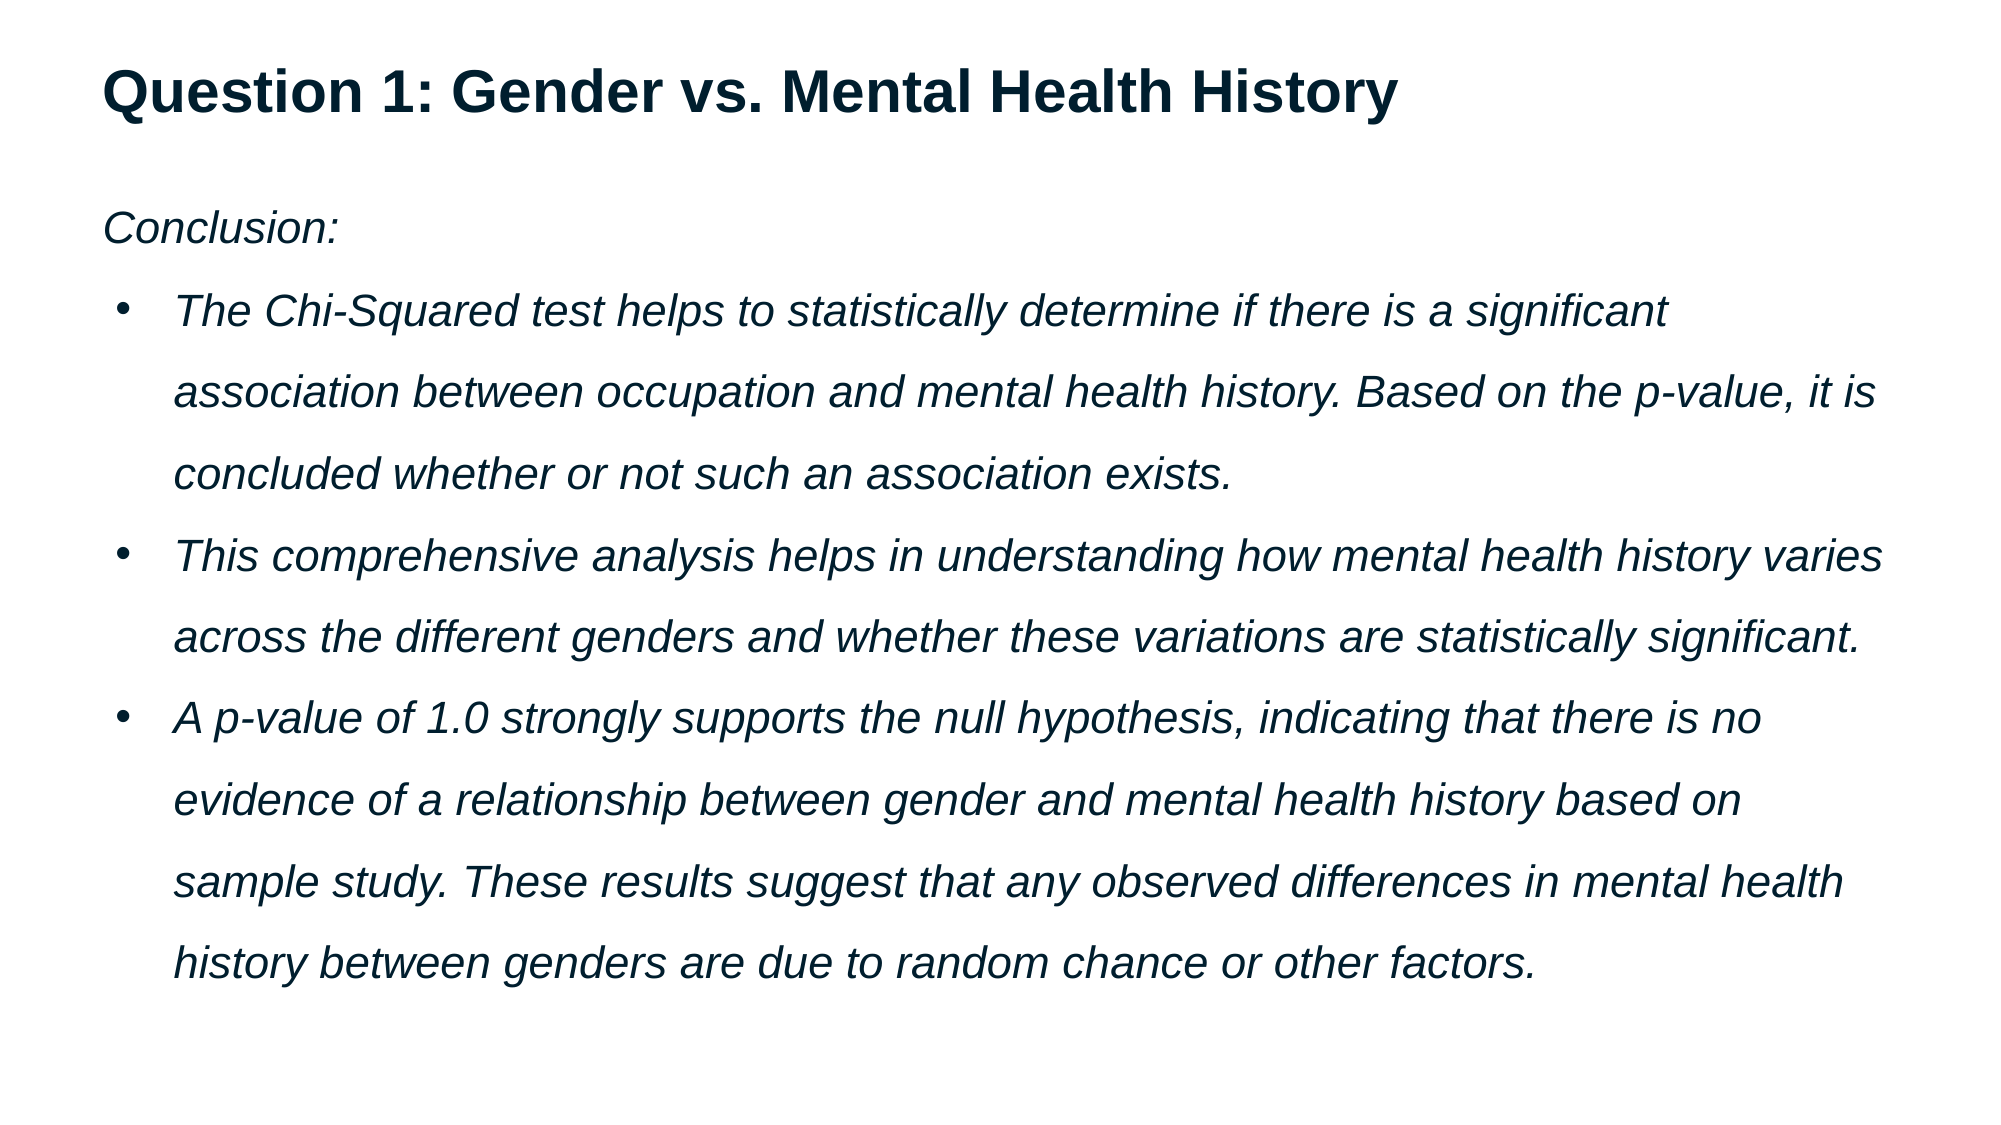

# Question 1: Gender vs. Mental Health History
Conclusion:
The Chi-Squared test helps to statistically determine if there is a significant association between occupation and mental health history. Based on the p-value, it is concluded whether or not such an association exists.
This comprehensive analysis helps in understanding how mental health history varies across the different genders and whether these variations are statistically significant.
A p-value of 1.0 strongly supports the null hypothesis, indicating that there is no evidence of a relationship between gender and mental health history based on sample study. These results suggest that any observed differences in mental health history between genders are due to random chance or other factors.